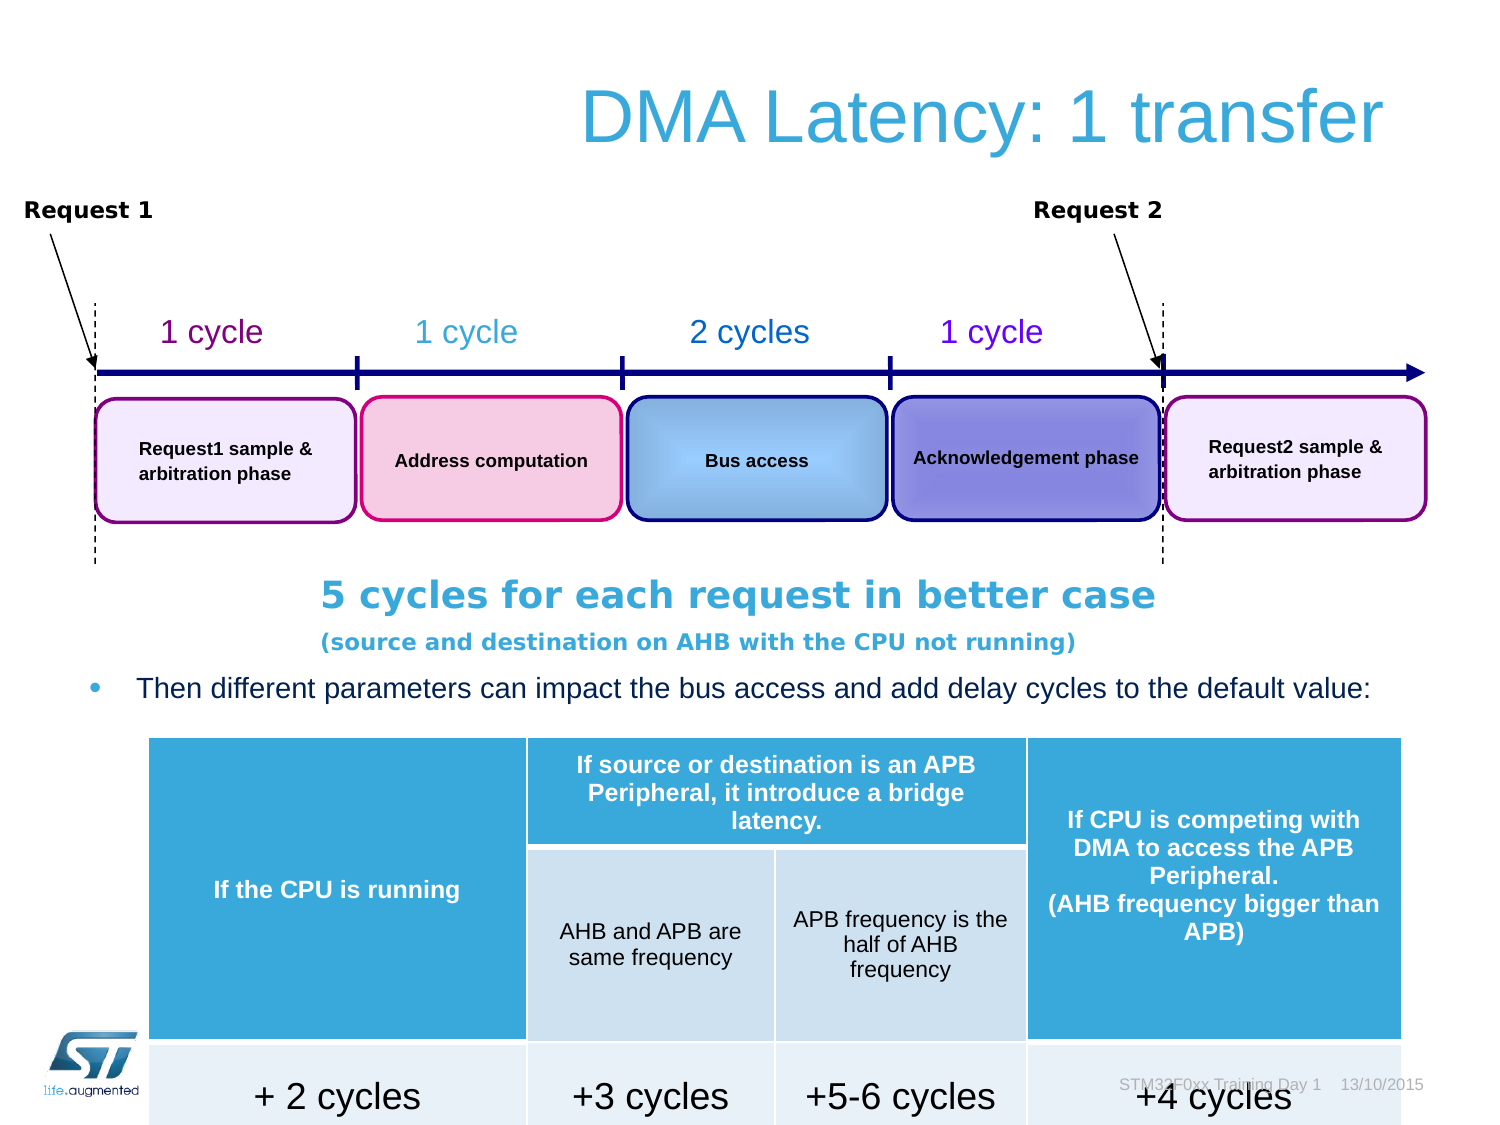

# DMA Latency: 1 transfer
Request 1
Request 2

1 cycle
1 cycle
2 cycles
1 cycle

Address computation
Bus access
Acknowledgement phase

Request2 sample & arbitration phase

Request1 sample & arbitration phase

5 cycles for each request in better case
(source and destination on AHB with the CPU not running)

Then different parameters can impact the bus access and add delay cycles to the default value:

| If the CPU is running | If source or destination is an APB Peripheral, it introduce a bridge latency. |  | If CPU is competing with DMA to access the APB Peripheral. (AHB frequency bigger than APB) |
| --- | --- | --- | --- |
|  | AHB and APB are same frequency | APB frequency is the half of AHB frequency |  |
| + 2 cycles | +3 cycles | +5-6 cycles | +4 cycles |
79
STM32F0xx Training Day 1
13/10/2015